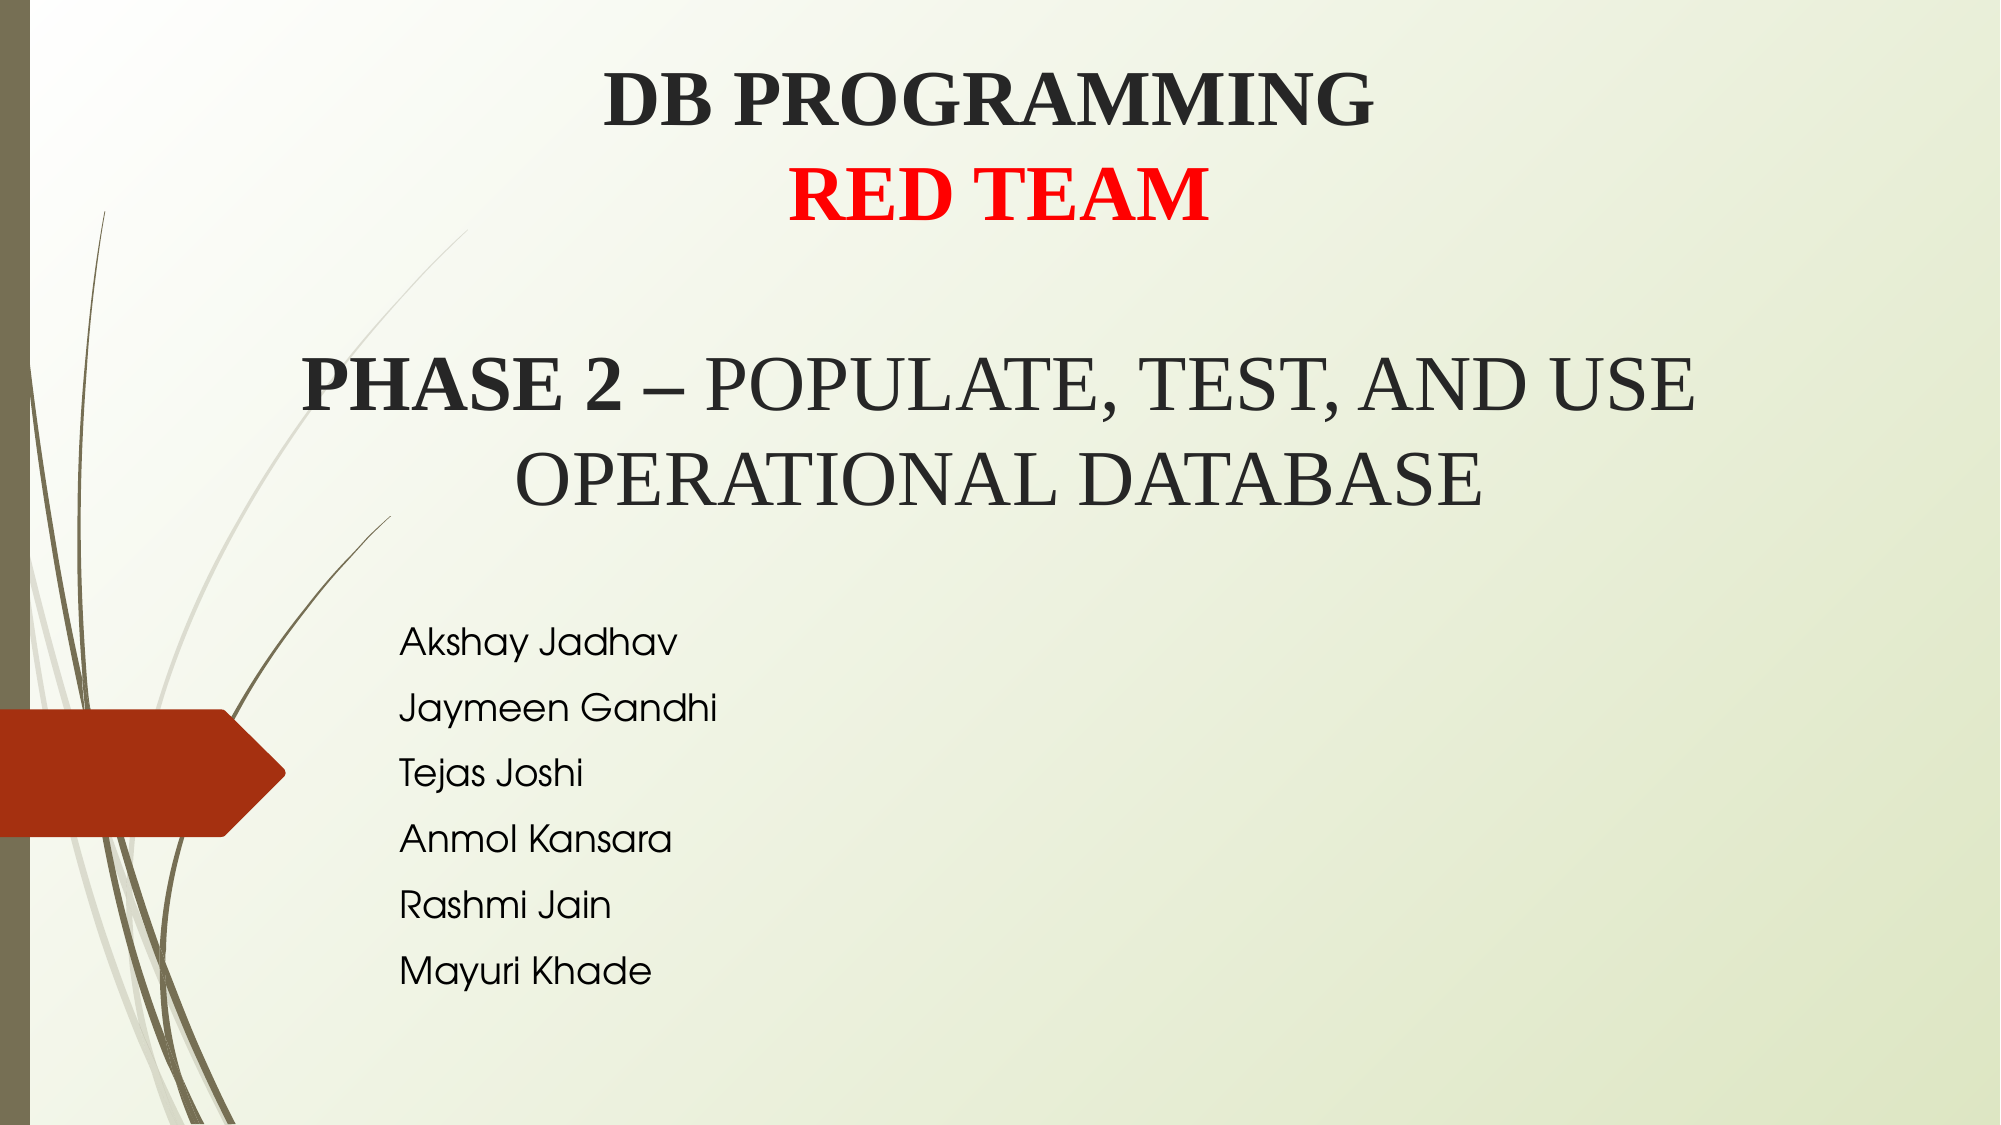

# DB PROGRAMMING RED TEAM PHASE 2 – POPULATE, TEST, AND USE OPERATIONAL DATABASE
Akshay Jadhav
Jaymeen Gandhi
Tejas Joshi
Anmol Kansara
Rashmi Jain
Mayuri Khade